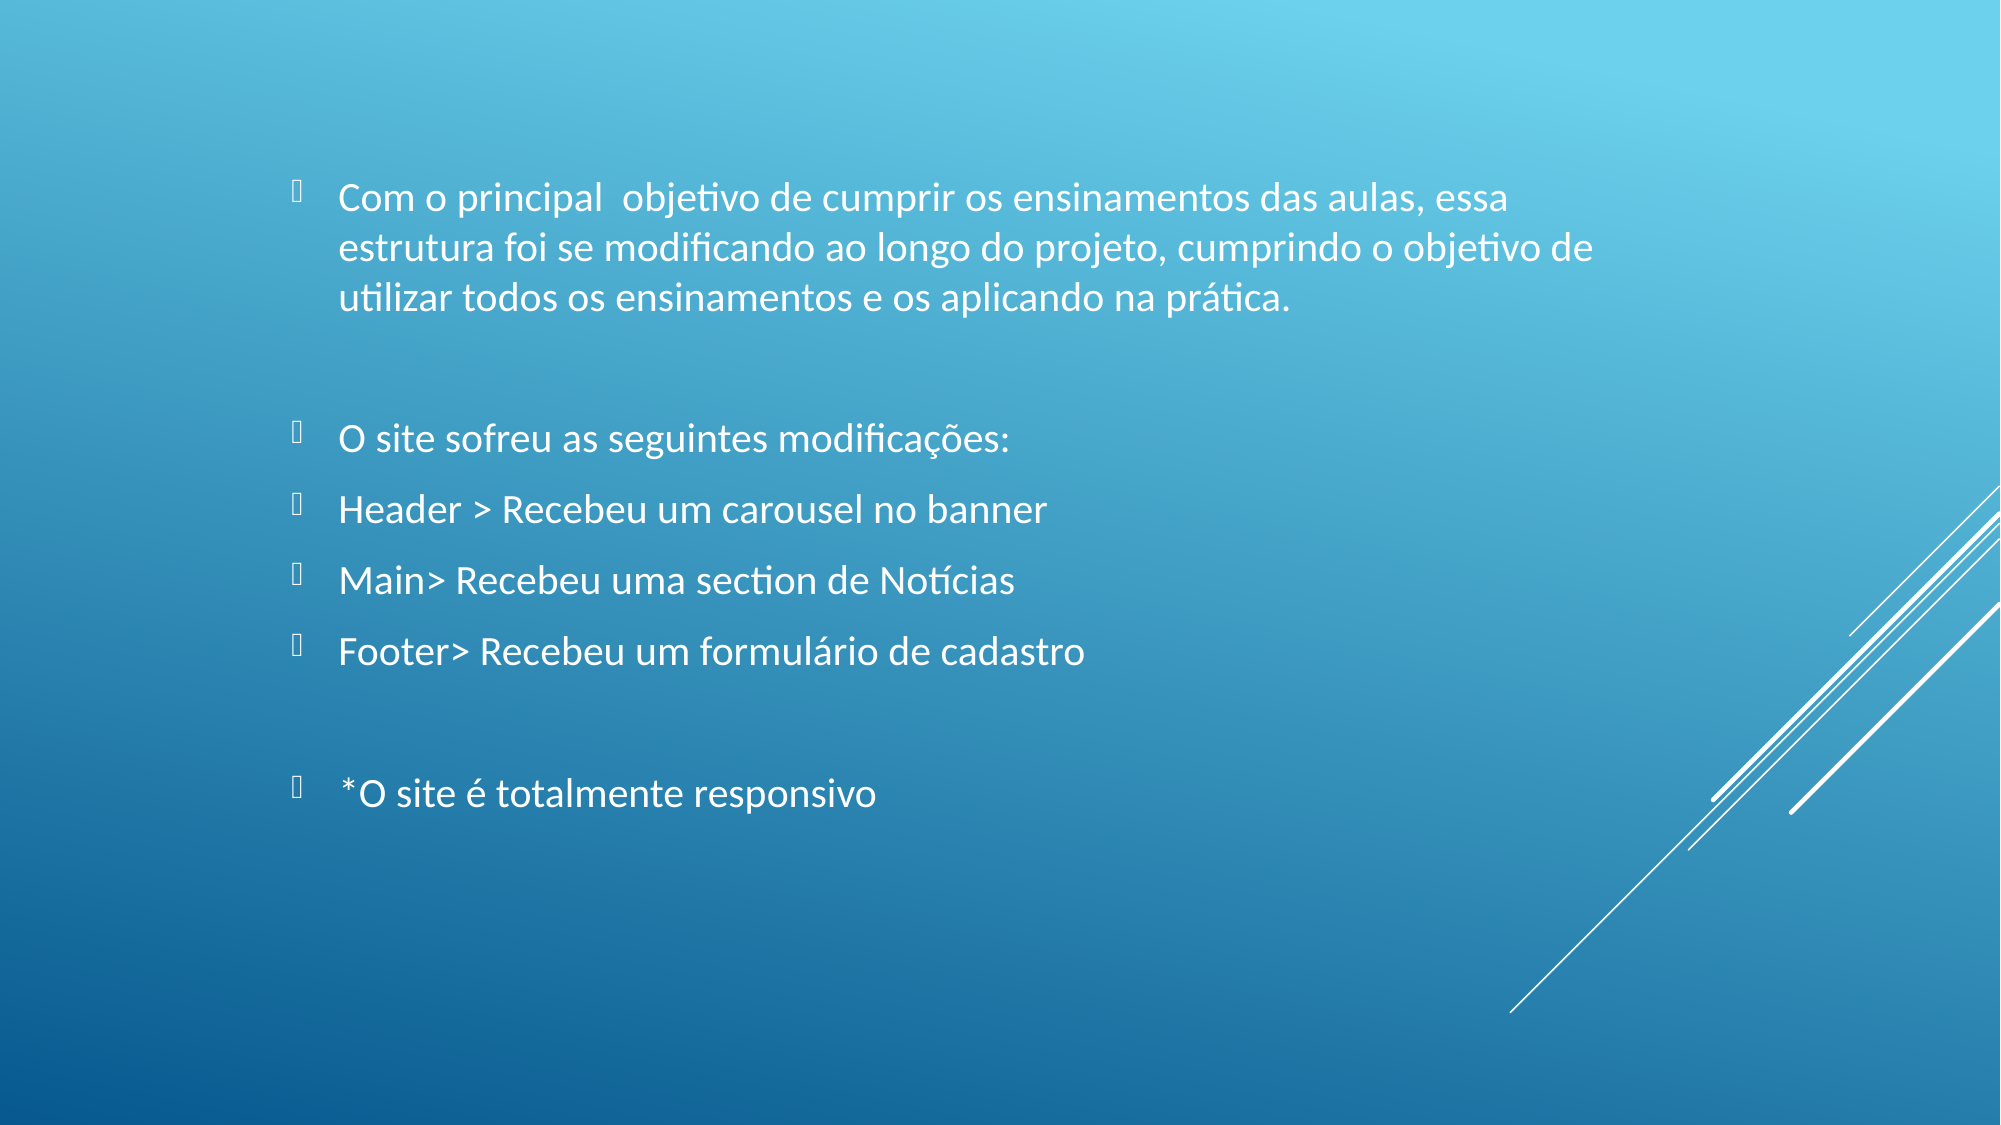

Com o principal  objetivo de cumprir os ensinamentos das aulas, essa estrutura foi se modificando ao longo do projeto, cumprindo o objetivo de utilizar todos os ensinamentos e os aplicando na prática.

O site sofreu as seguintes modificações:
Header > Recebeu um carousel no banner
Main> Recebeu uma section de Notícias
Footer> Recebeu um formulário de cadastro

*O site é totalmente responsivo